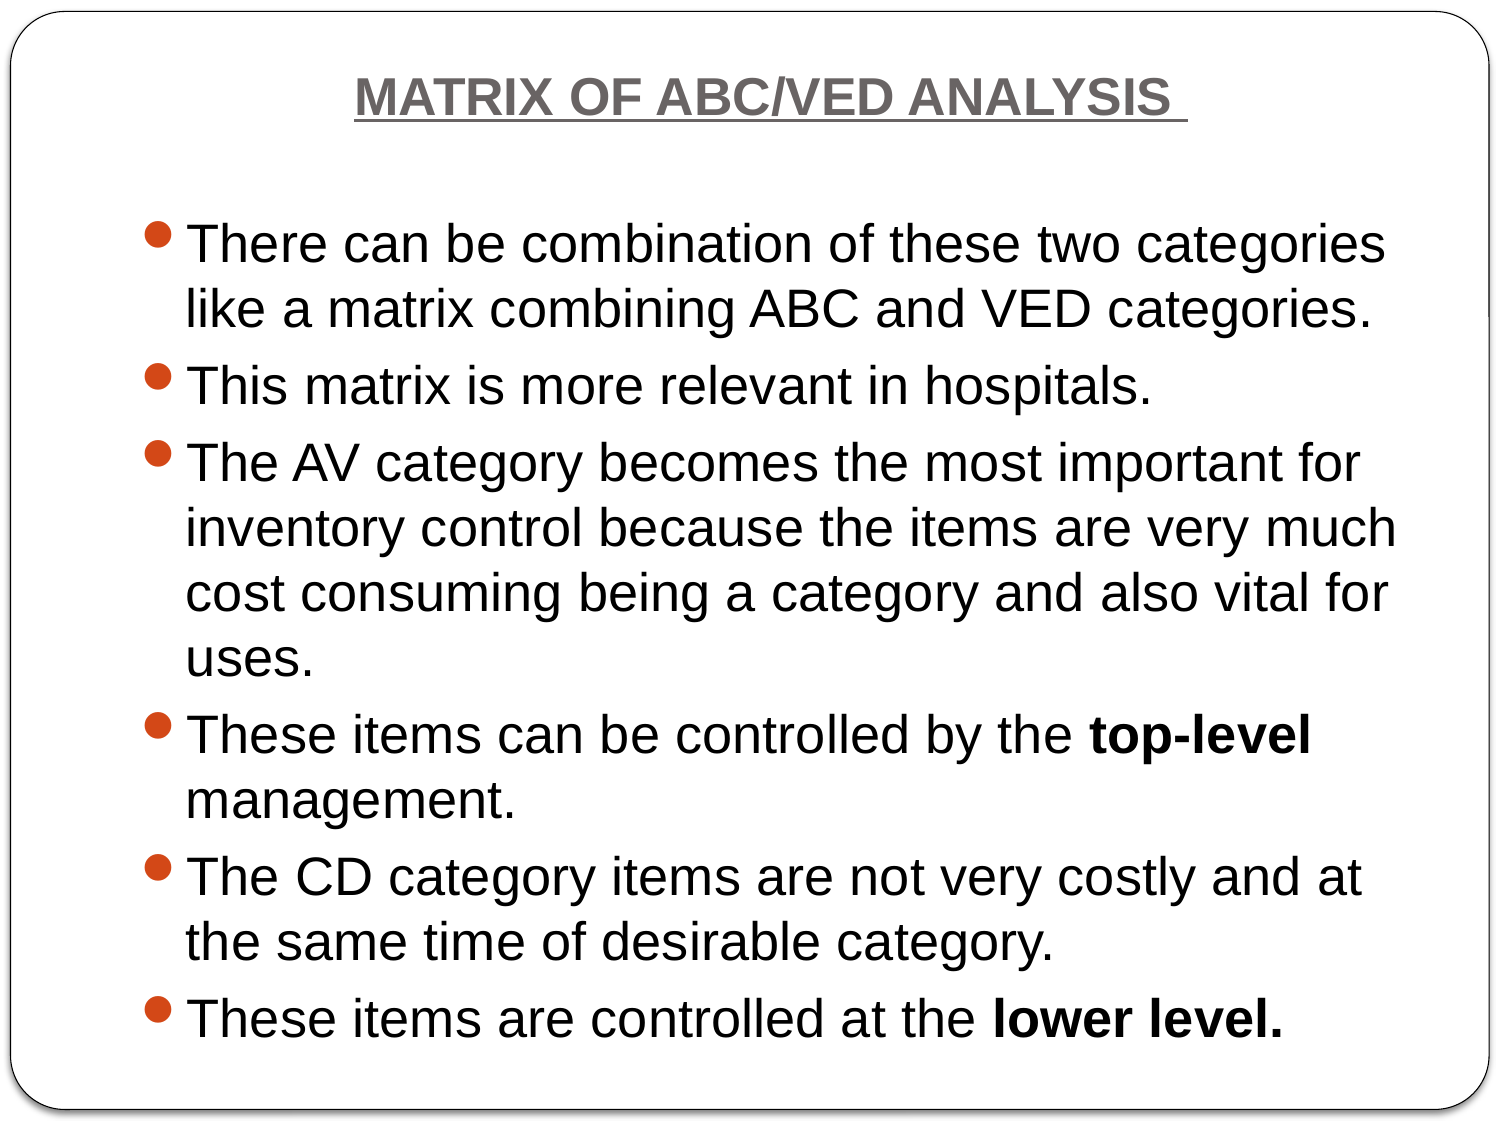

# MATRIX OF ABC/VED ANALYSIS
There can be combination of these two categories like a matrix combining ABC and VED categories.
This matrix is more relevant in hospitals.
The AV category becomes the most important for inventory control because the items are very much cost consuming being a category and also vital for uses.
These items can be controlled by the top-level management.
The CD category items are not very costly and at the same time of desirable category.
These items are controlled at the lower level.